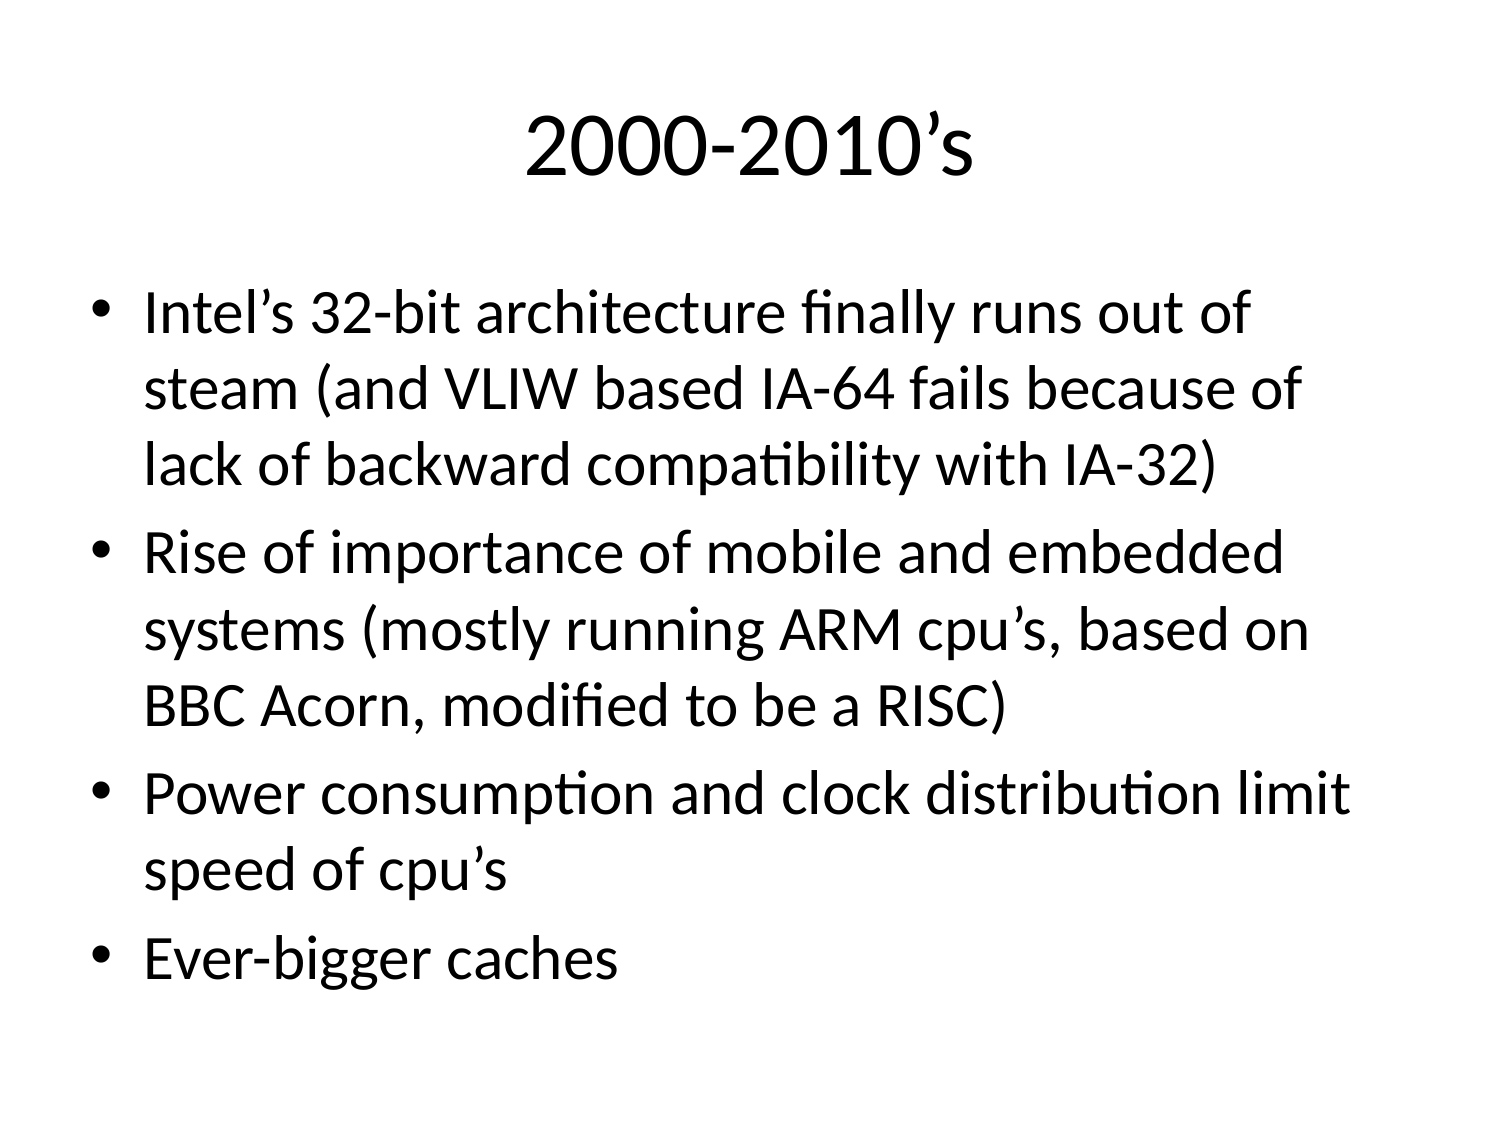

# 2000-2010’s
Intel’s 32-bit architecture finally runs out of steam (and VLIW based IA-64 fails because of lack of backward compatibility with IA-32)
Rise of importance of mobile and embedded systems (mostly running ARM cpu’s, based on BBC Acorn, modified to be a RISC)
Power consumption and clock distribution limit speed of cpu’s
Ever-bigger caches